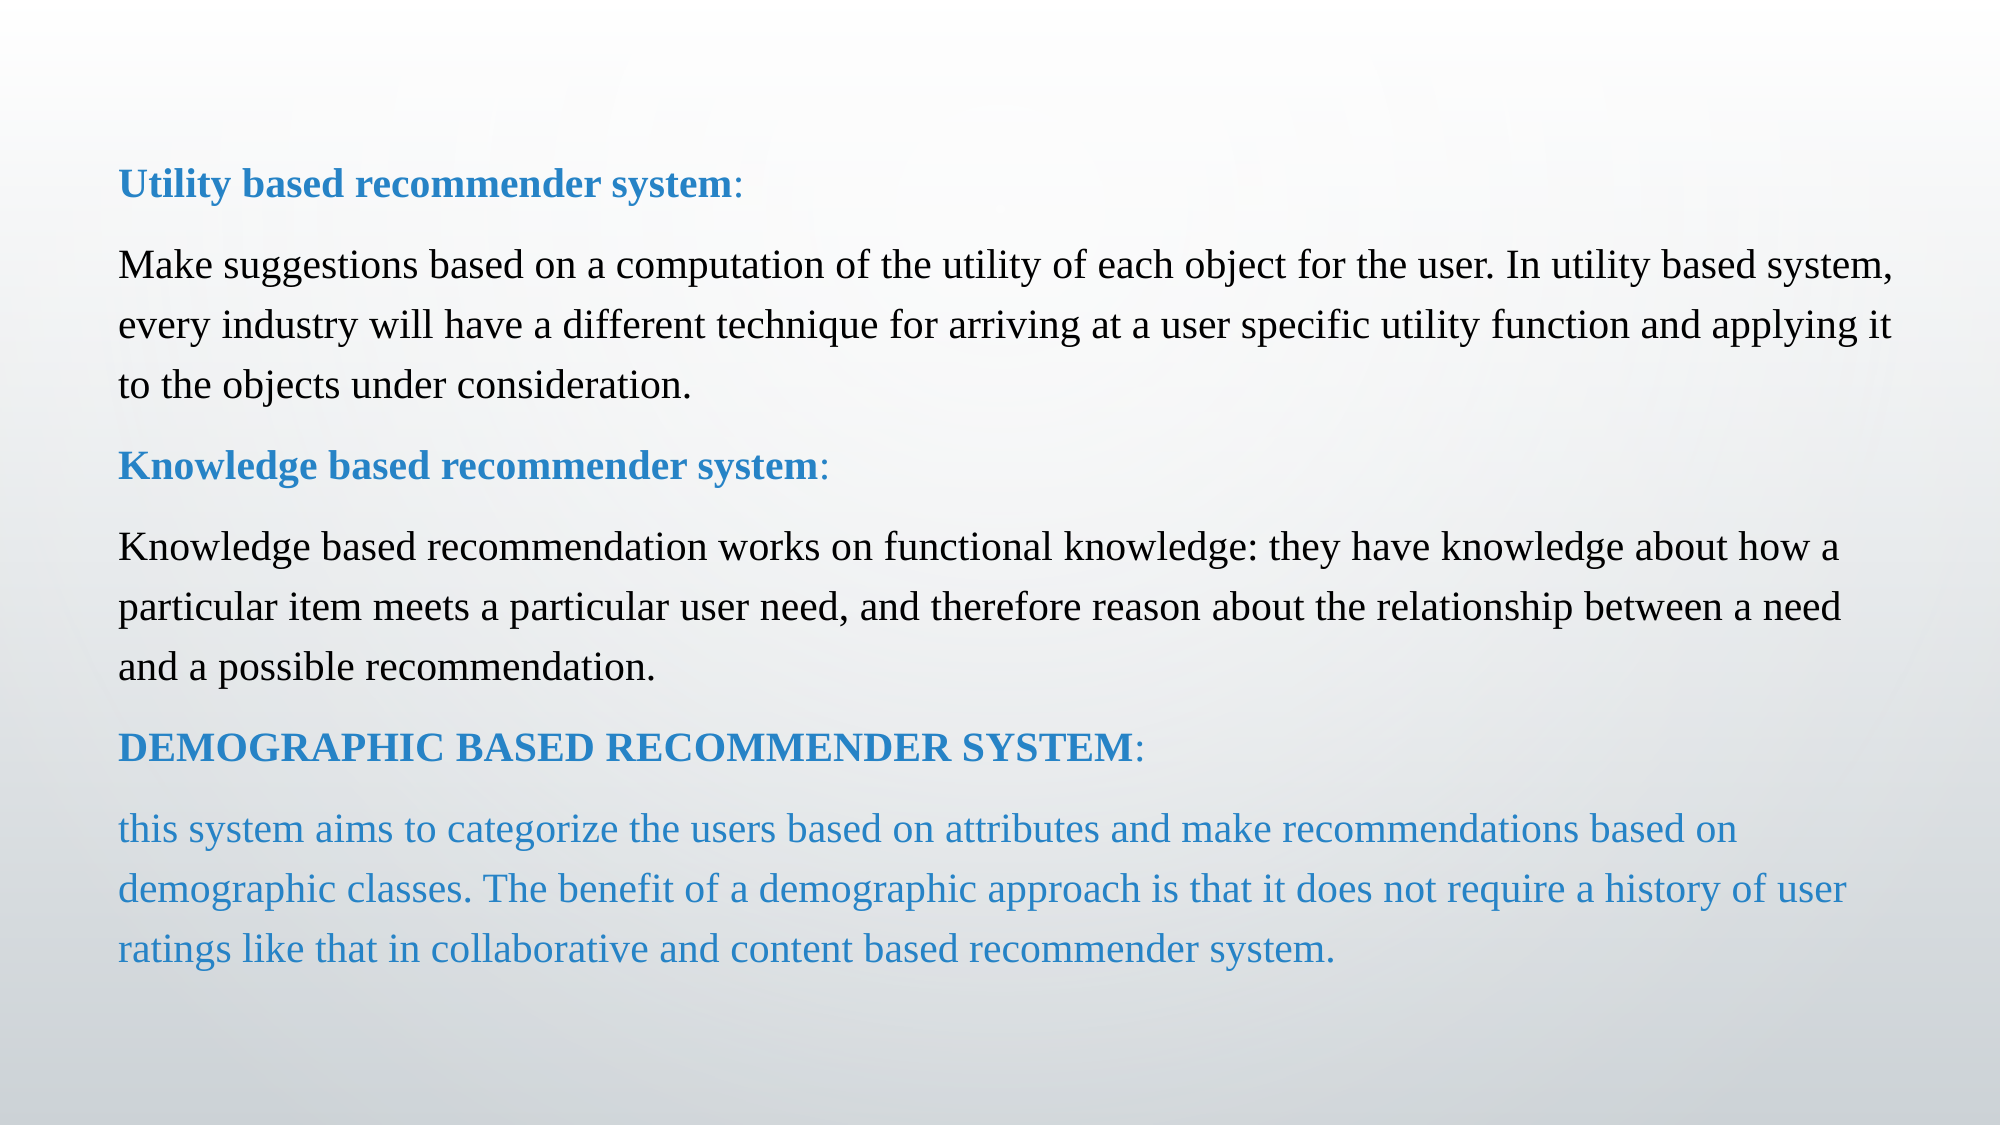

Utility based recommender system:
Make suggestions based on a computation of the utility of each object for the user. In utility based system, every industry will have a different technique for arriving at a user specific utility function and applying it to the objects under consideration.
Knowledge based recommender system:
Knowledge based recommendation works on functional knowledge: they have knowledge about how a particular item meets a particular user need, and therefore reason about the relationship between a need and a possible recommendation.
DEMOGRAPHIC BASED RECOMMENDER SYSTEM:
this system aims to categorize the users based on attributes and make recommendations based on demographic classes. The benefit of a demographic approach is that it does not require a history of user ratings like that in collaborative and content based recommender system.